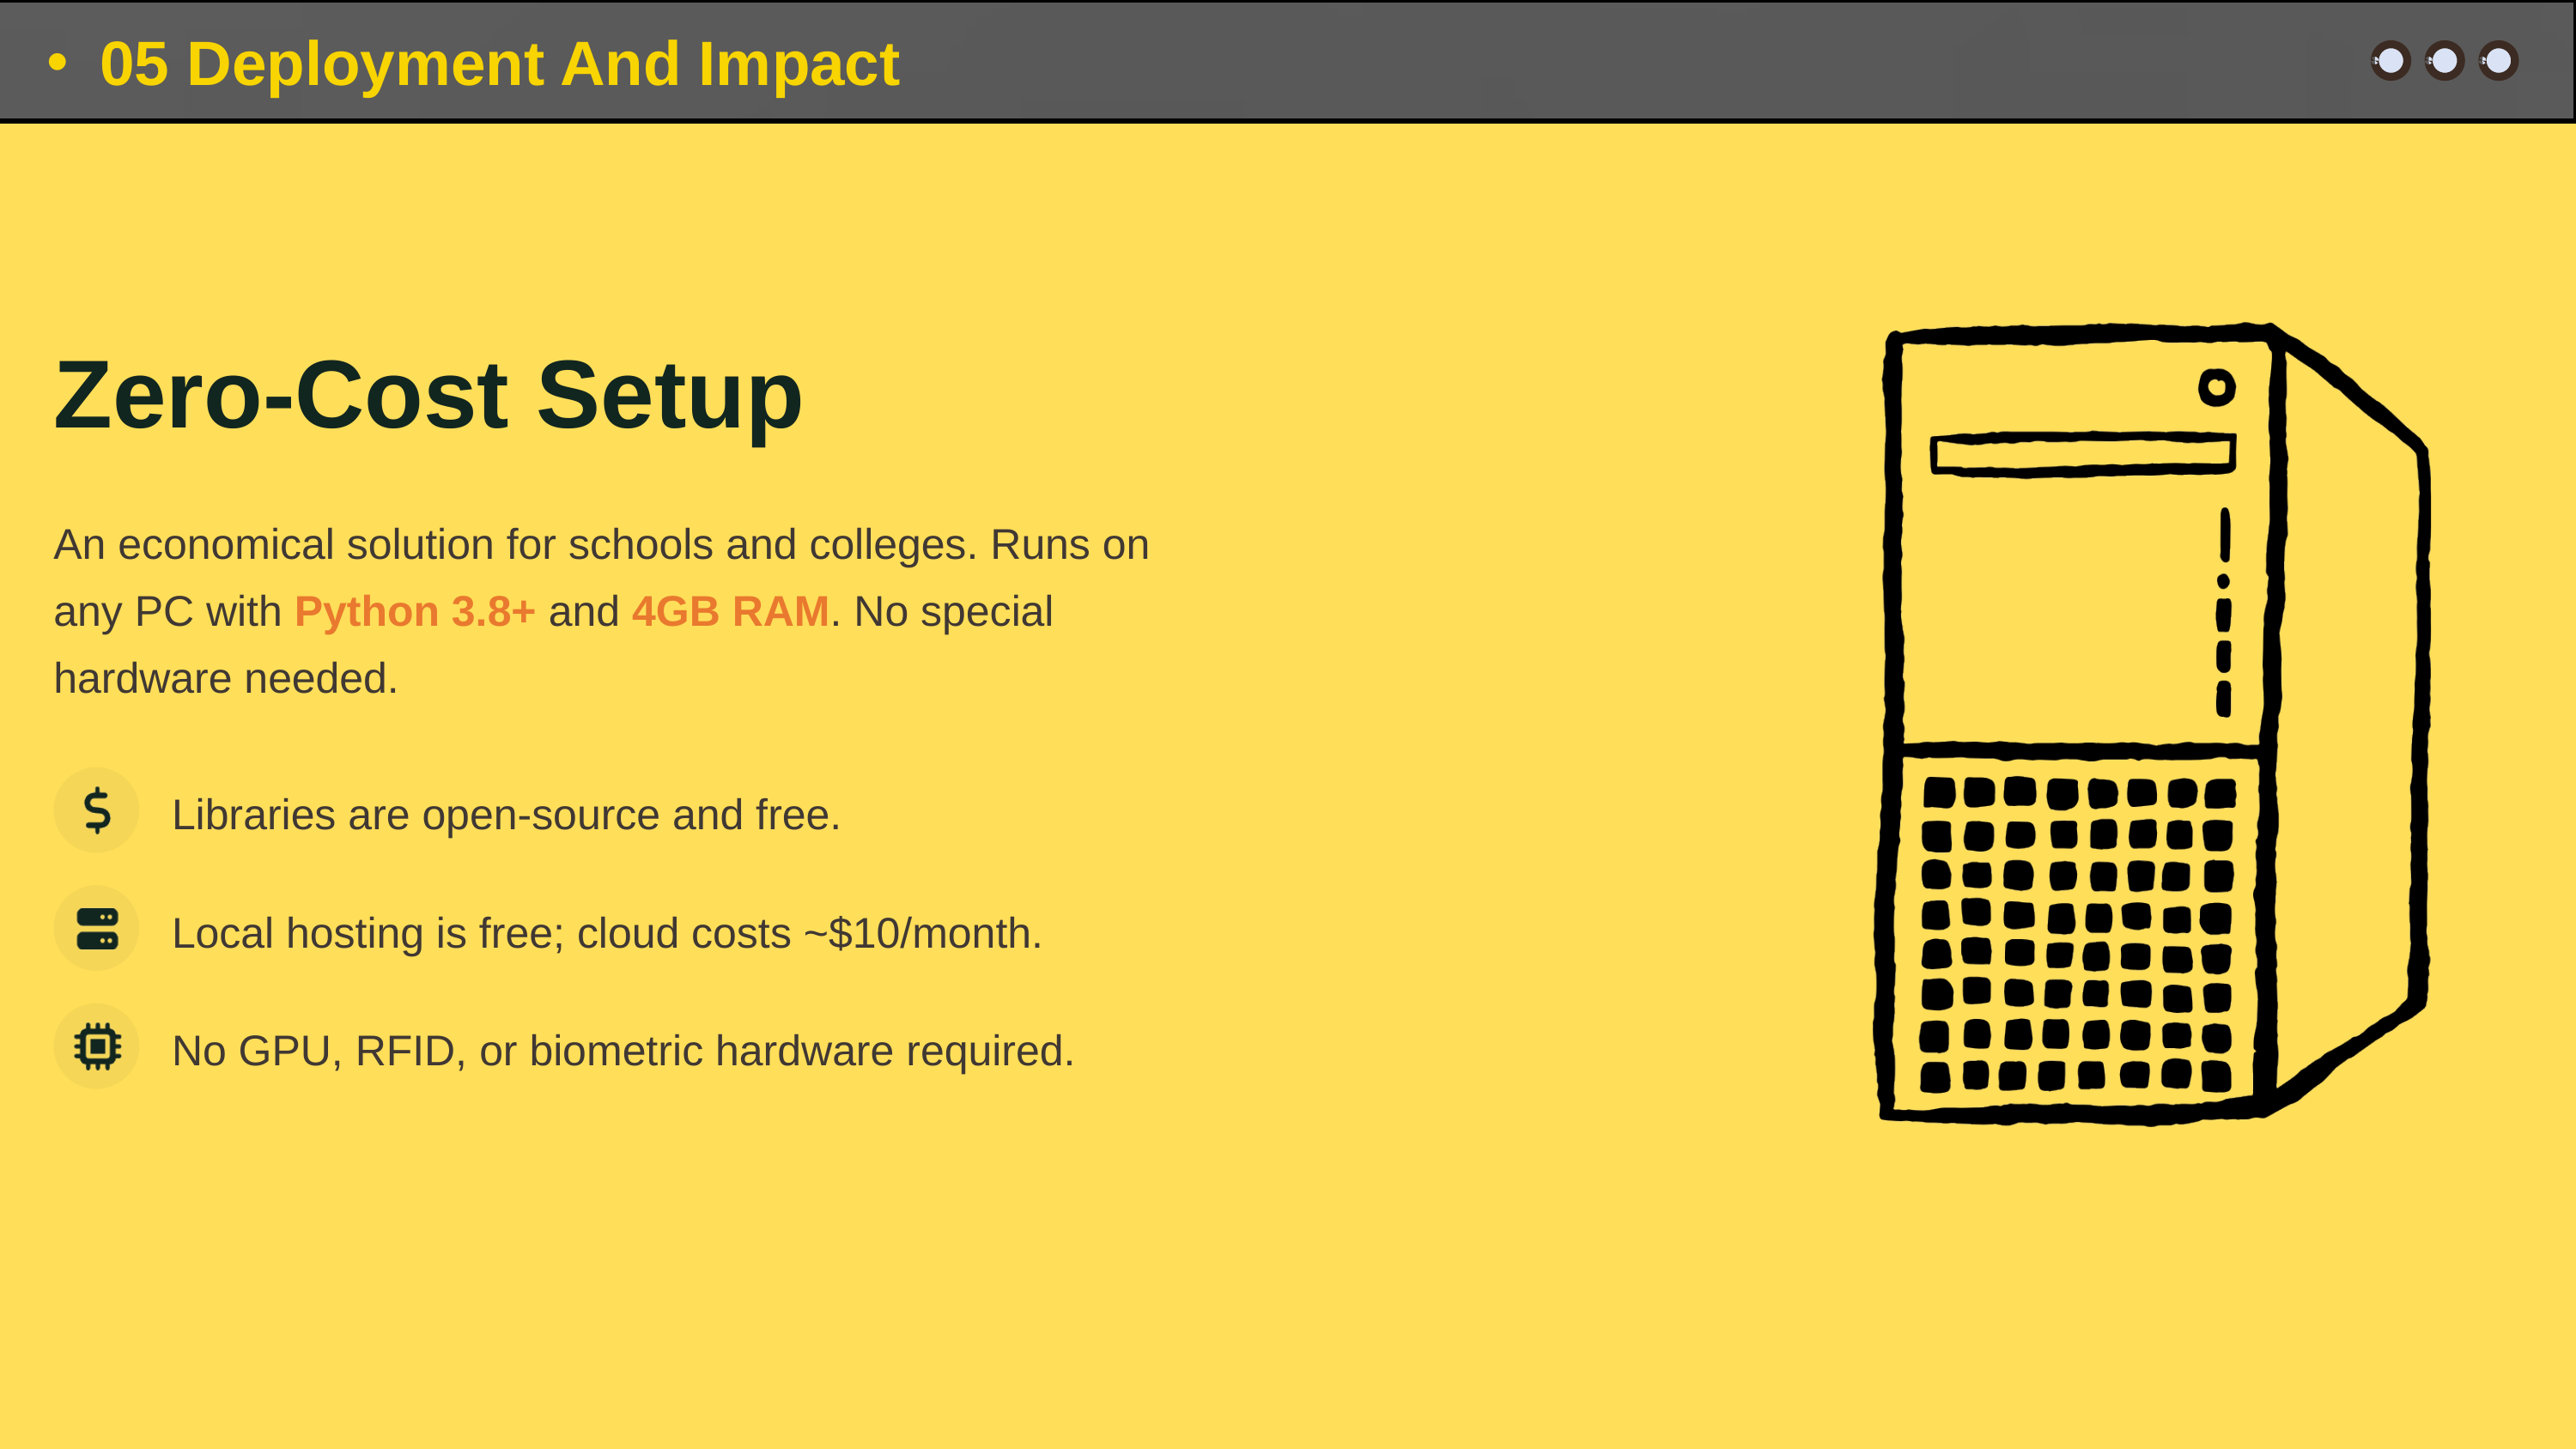

05 Deployment And Impact

Zero-Cost Setup

An economical solution for schools and colleges. Runs on any PC with Python 3.8+ and 4GB RAM. No special hardware needed.

Libraries are open-source and free.

Local hosting is free; cloud costs ~$10/month.

No GPU, RFID, or biometric hardware required.